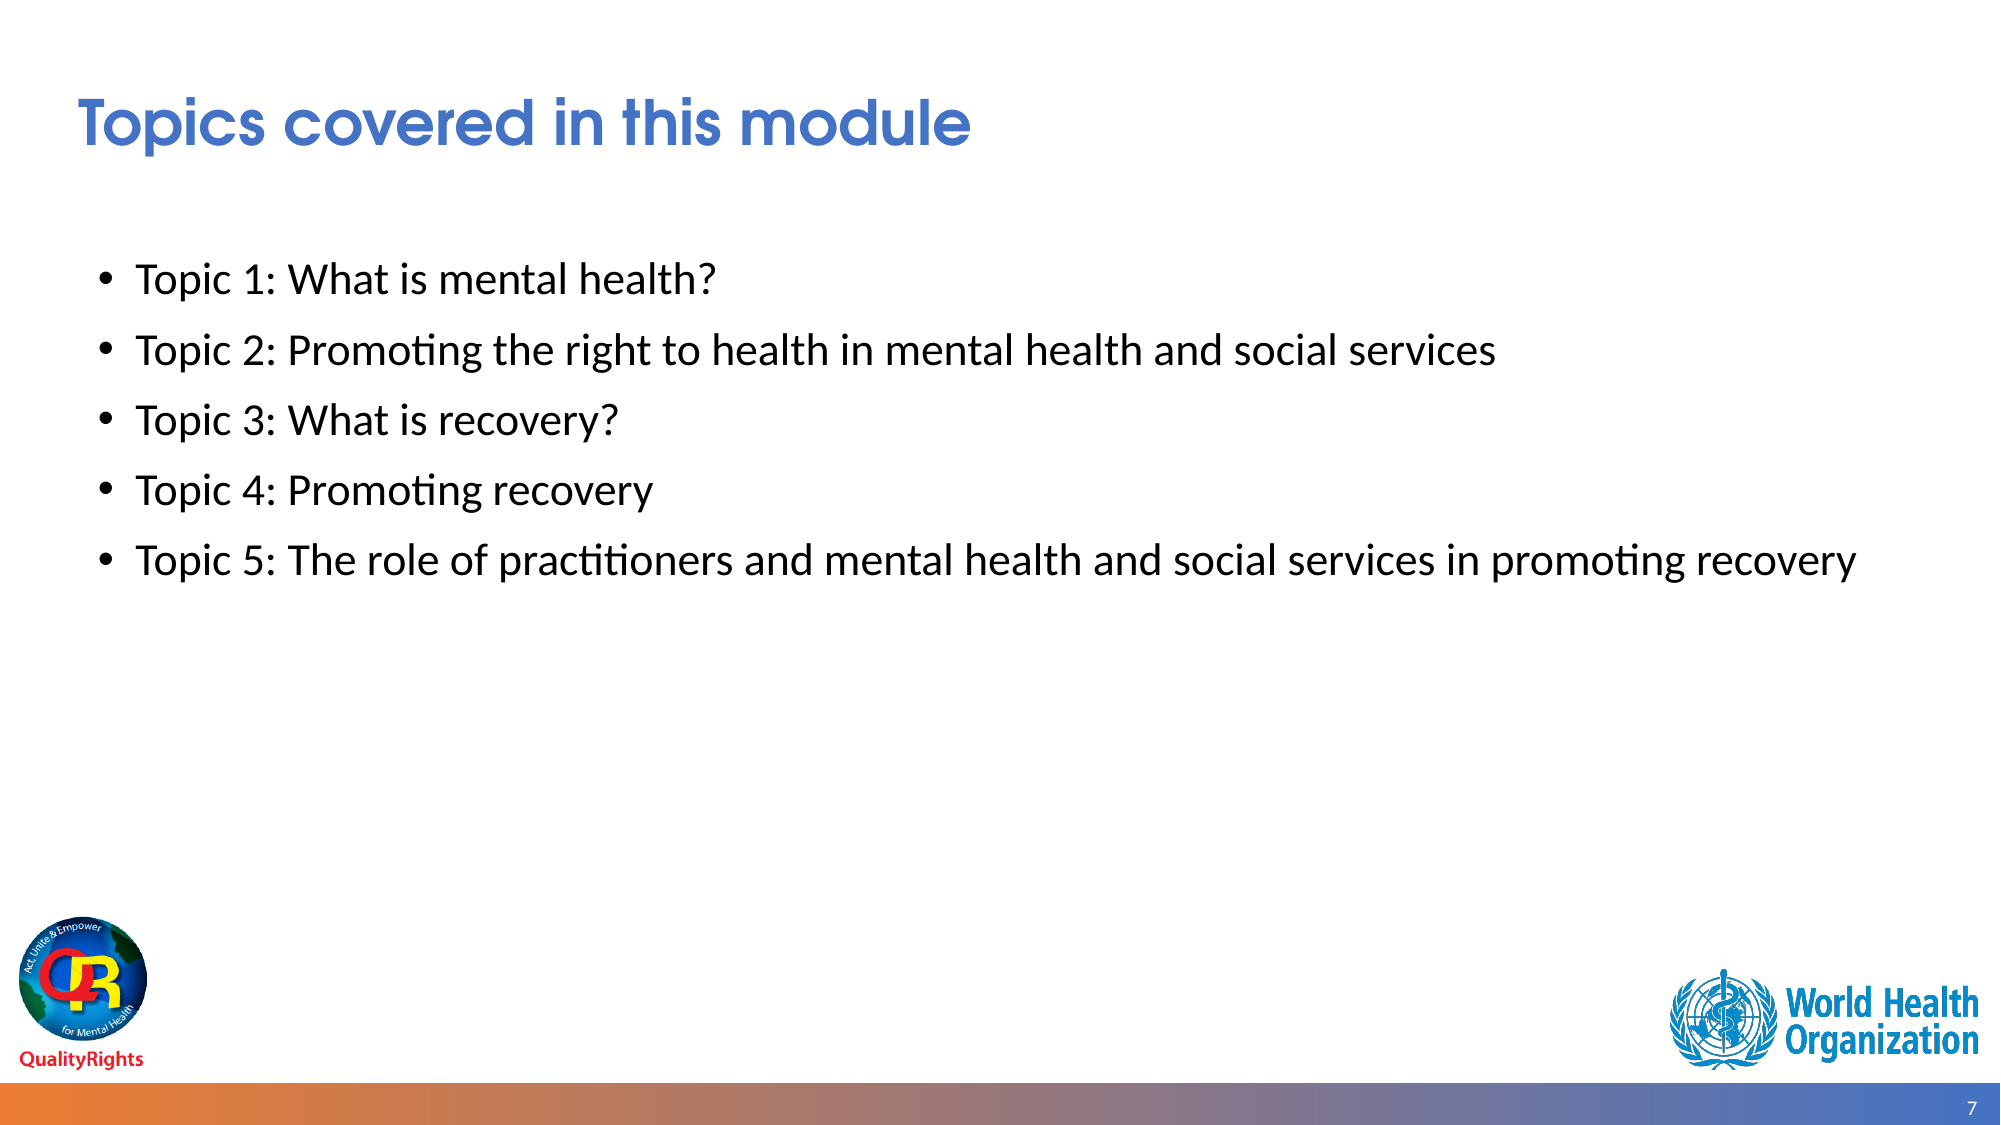

# Topics covered in this module
Topic 1: What is mental health?
Topic 2: Promoting the right to health in mental health and social services
Topic 3: What is recovery?
Topic 4: Promoting recovery
Topic 5: The role of practitioners and mental health and social services in promoting recovery